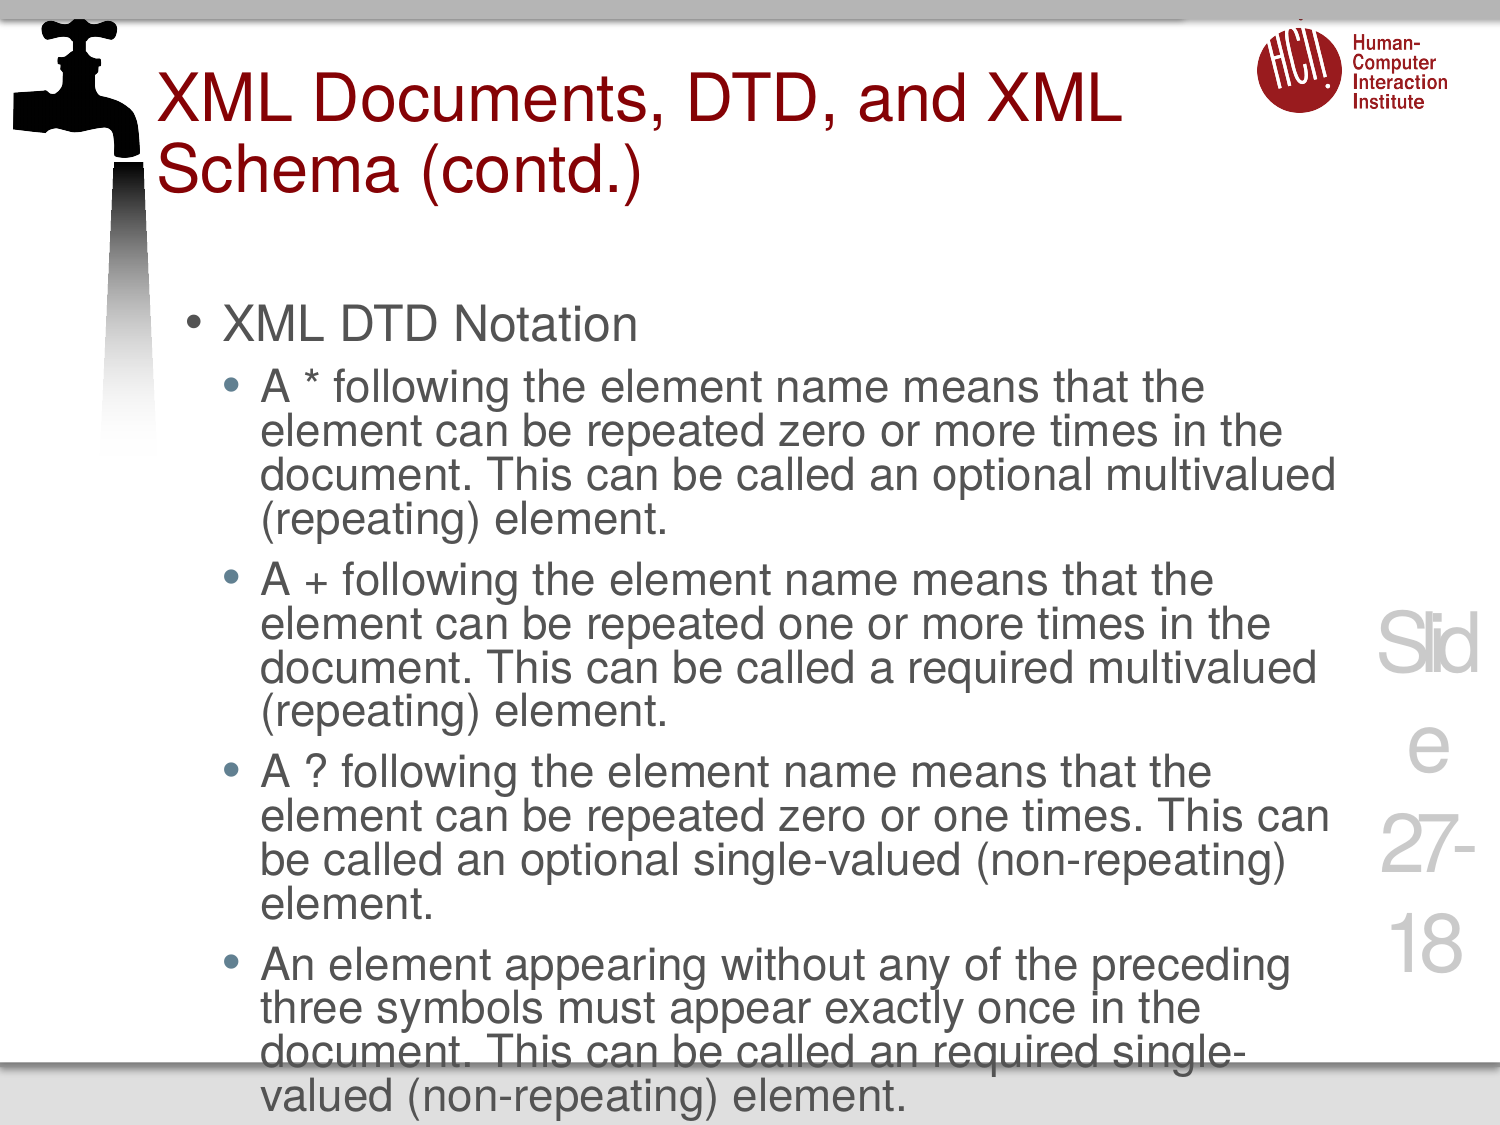

# XML Documents, DTD, and XML Schema (contd.)
XML DTD Notation
A * following the element name means that the element can be repeated zero or more times in the document. This can be called an optional multivalued (repeating) element.
A + following the element name means that the element can be repeated one or more times in the document. This can be called a required multivalued (repeating) element.
A ? following the element name means that the element can be repeated zero or one times. This can be called an optional single-valued (non-repeating) element.
An element appearing without any of the preceding three symbols must appear exactly once in the document. This can be called an required single-valued (non-repeating) element.
Slide 27- 18